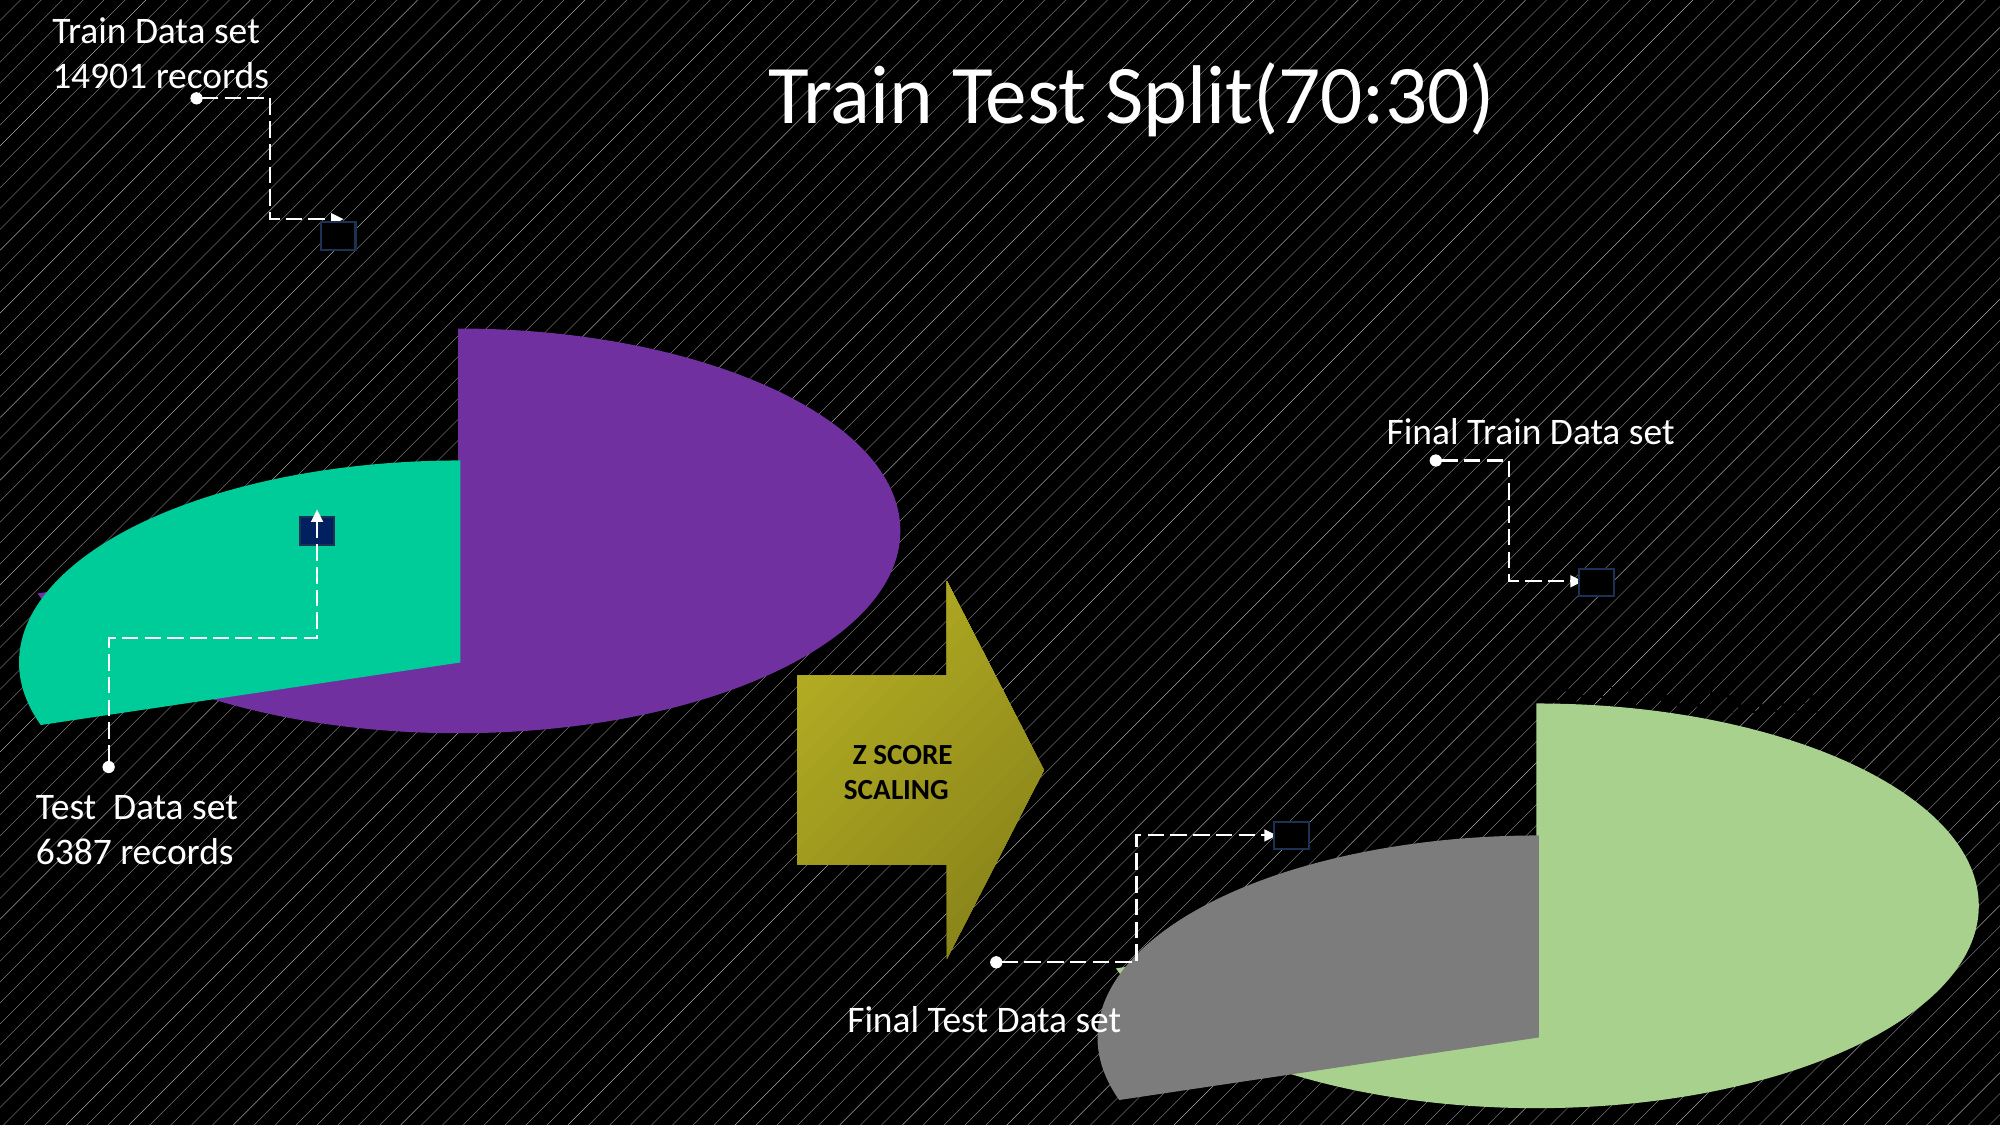

Train Data set
14901 records
Train Test Split(70:30)

Final Train Data set

  Z SCORE
SCALING
Final Test Data set

Test  Data set
6387 records

Final Test Data set